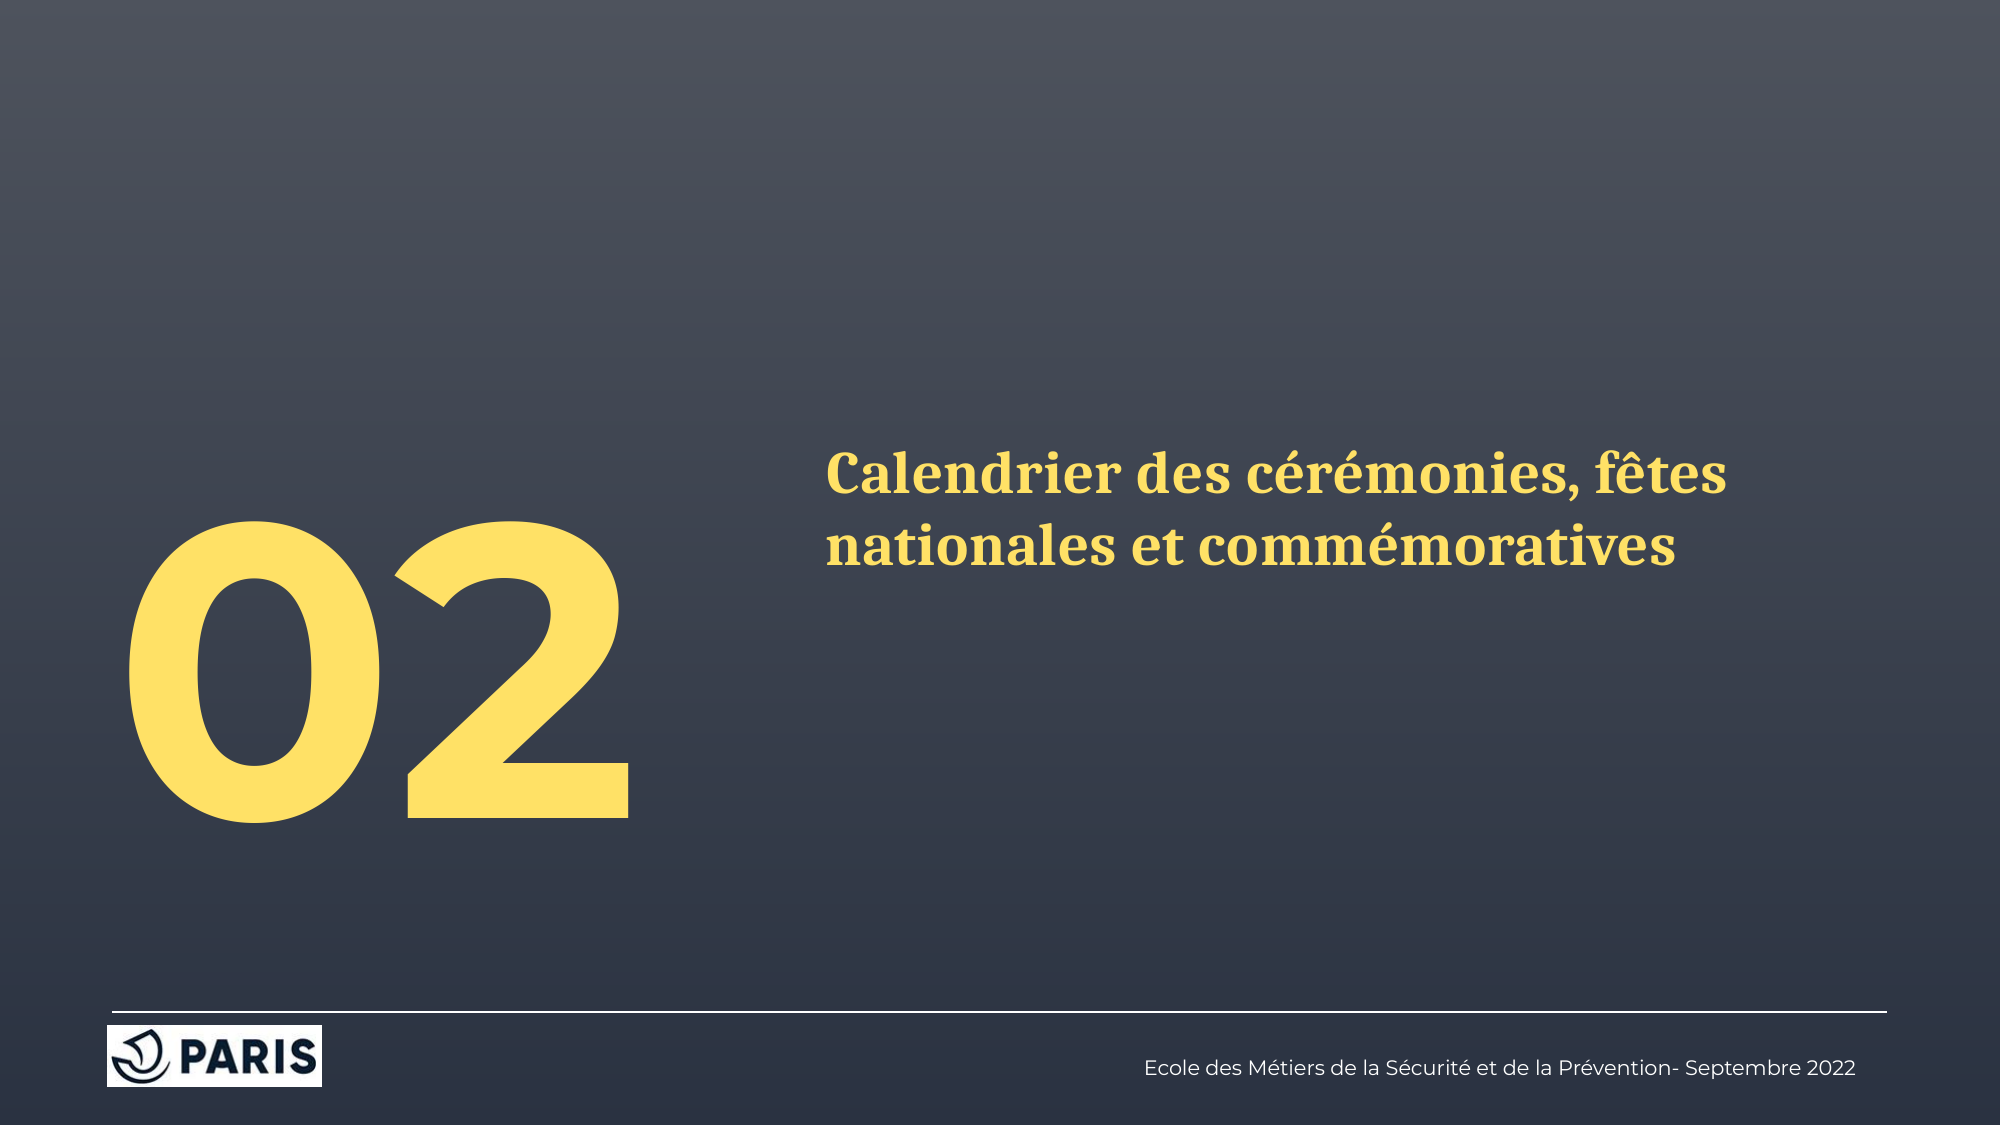

02
Calendrier des cérémonies, fêtes nationales et commémoratives
Ecole des Métiers de la Sécurité et de la Prévention- Septembre 2022